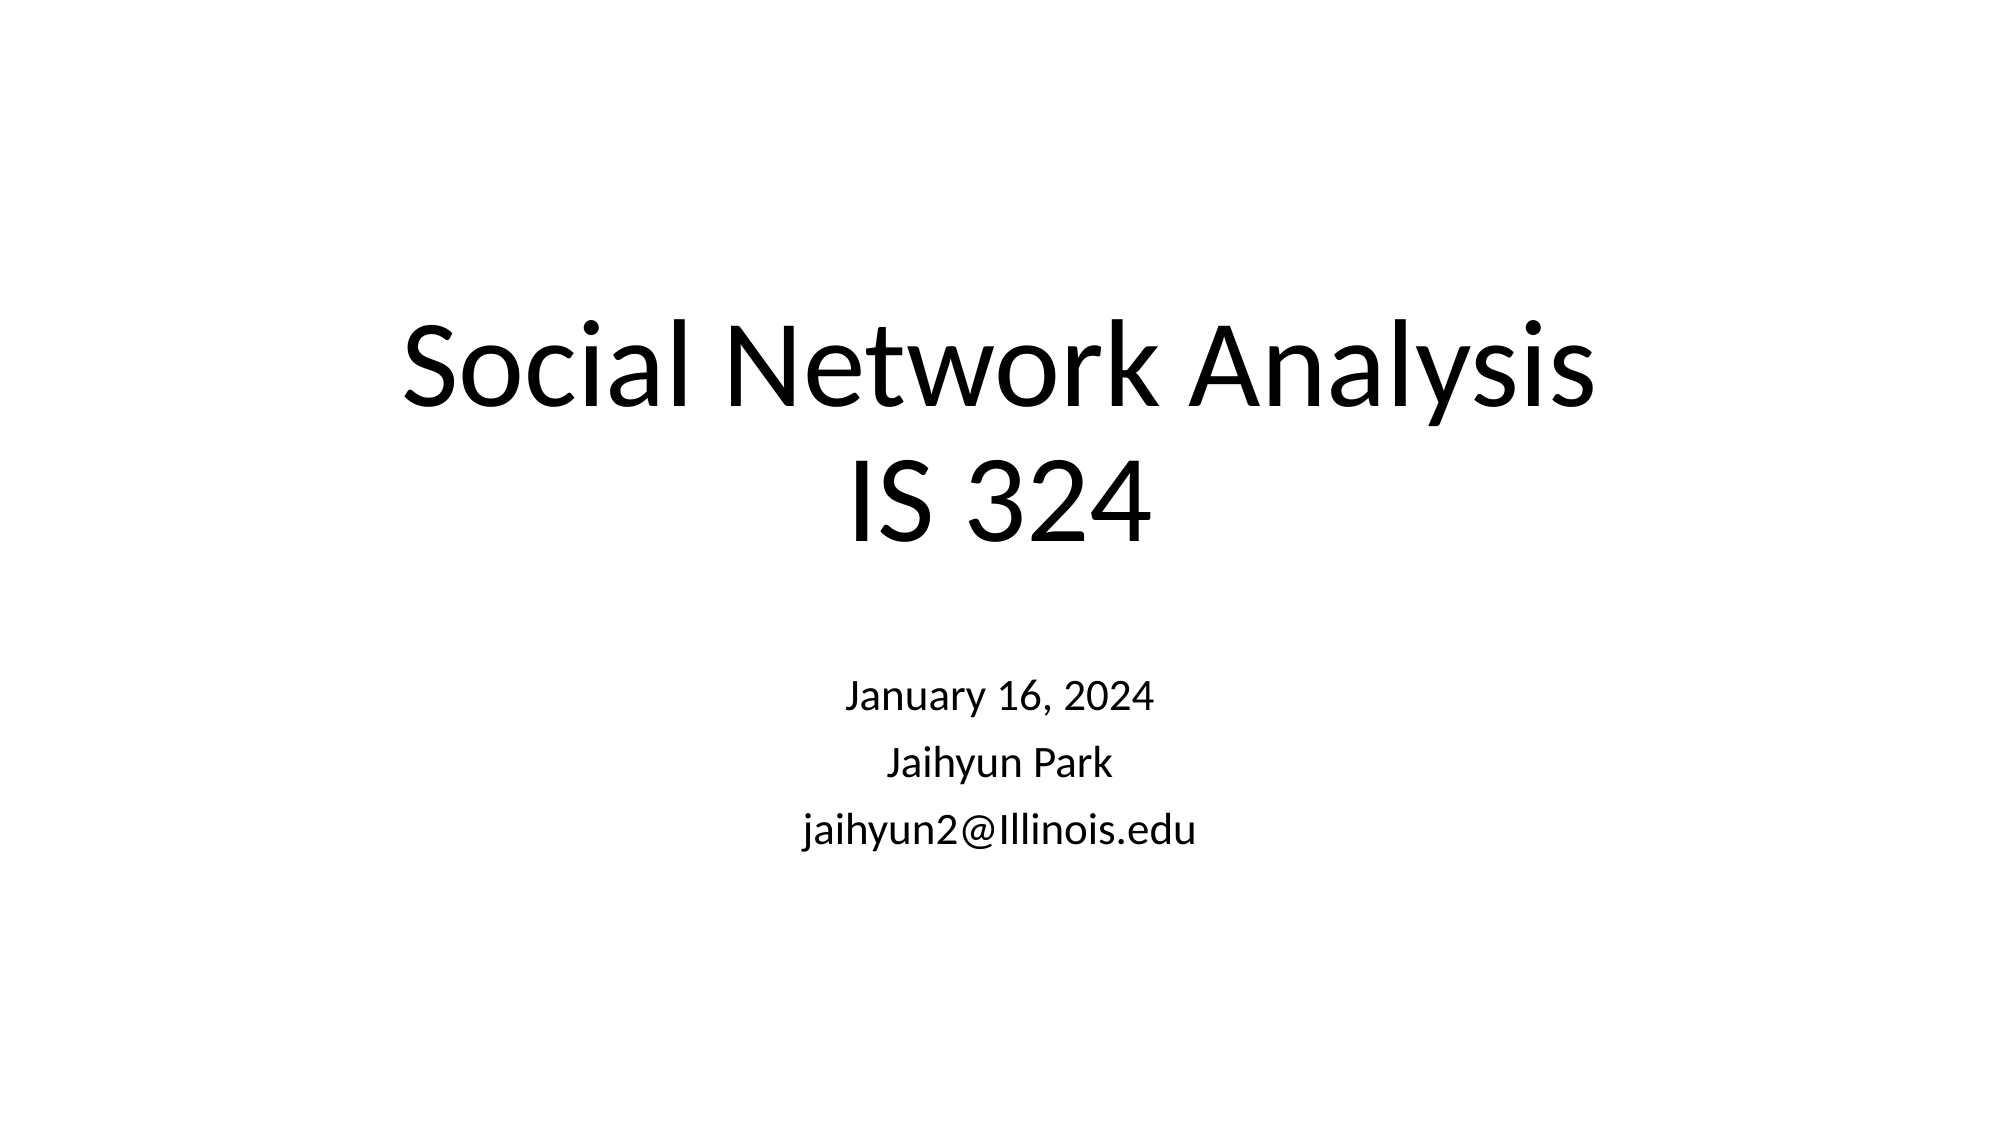

# Social Network Analysis IS 324

January 16, 2024
Jaihyun Park
jaihyun2@Illinois.edu